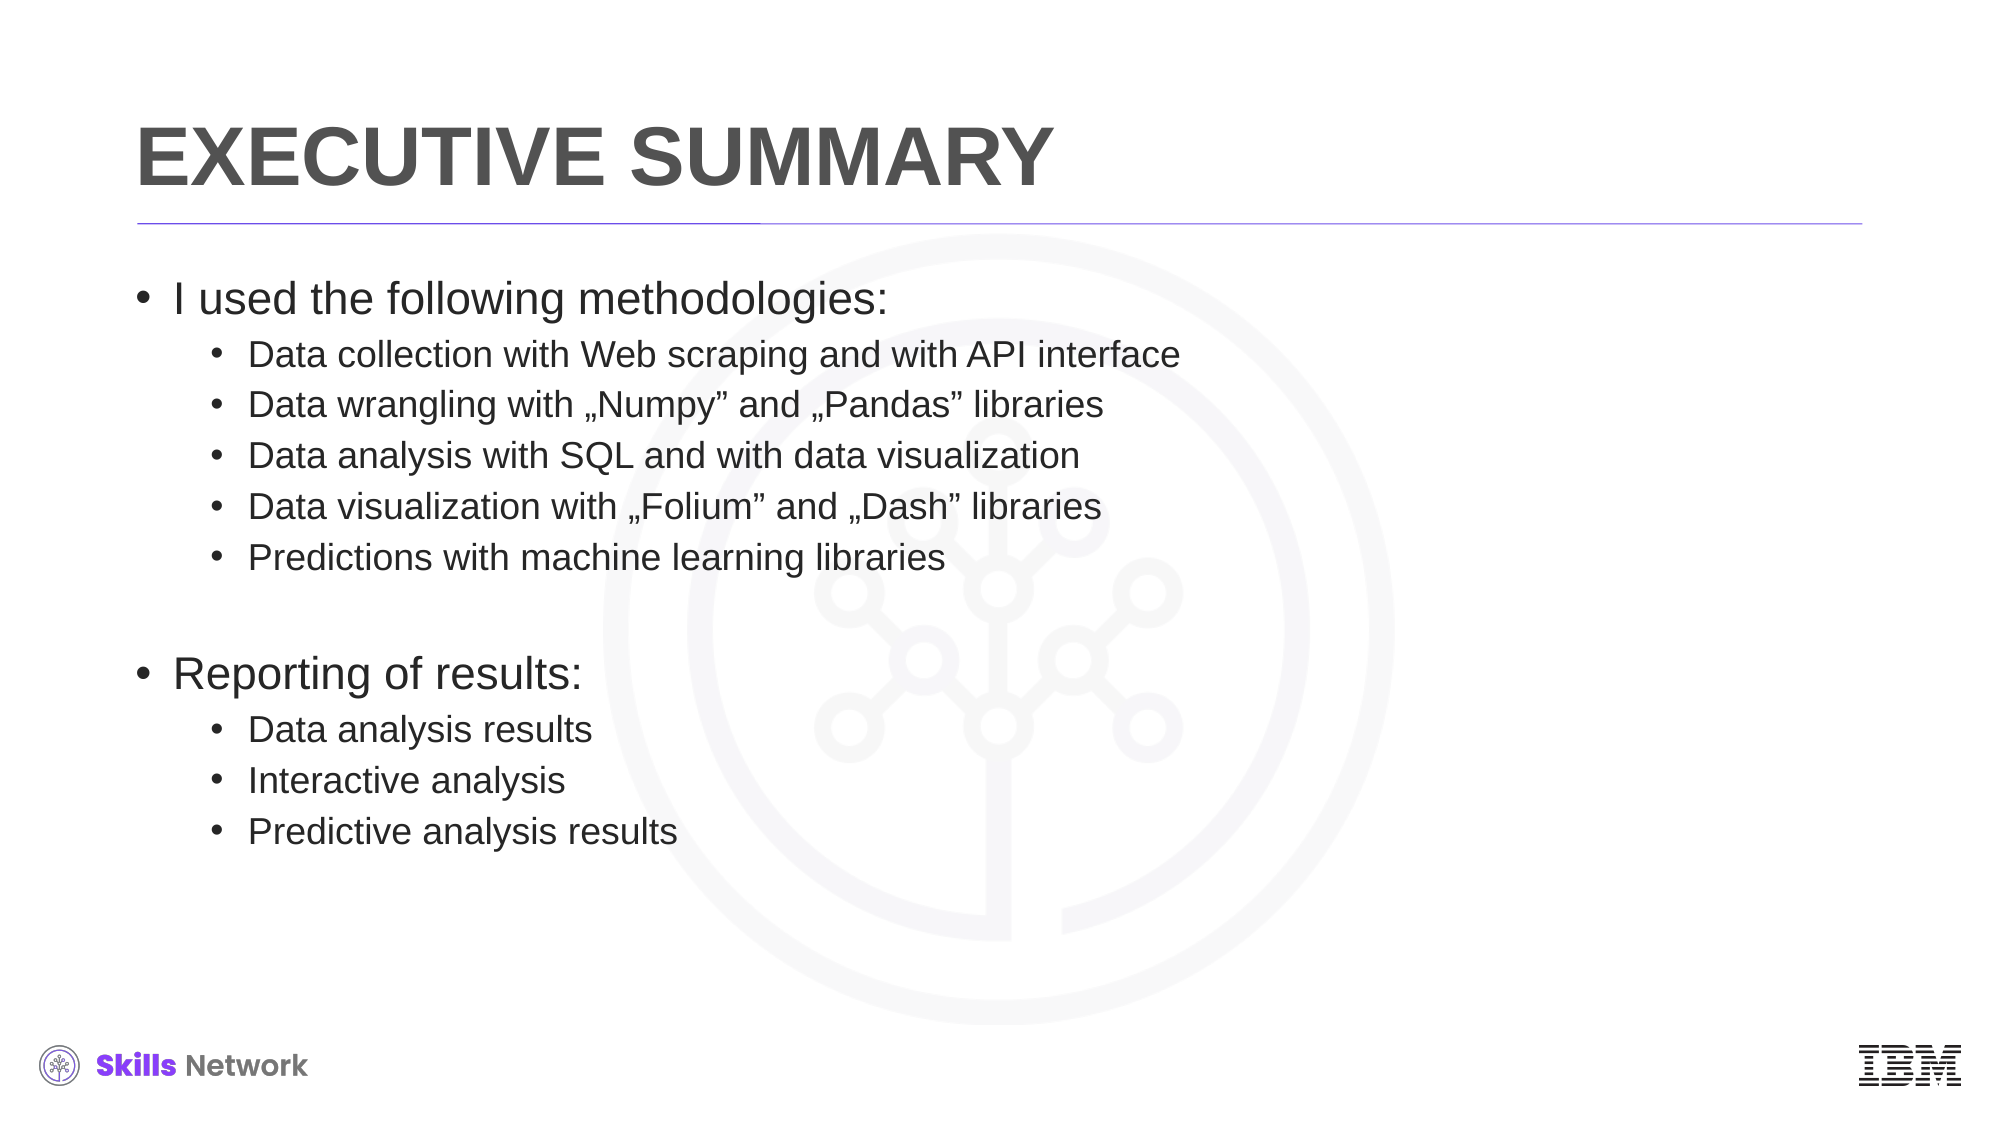

# EXECUTIVE SUMMARY
I used the following methodologies:
Data collection with Web scraping and with API interface
Data wrangling with „Numpy” and „Pandas” libraries
Data analysis with SQL and with data visualization
Data visualization with „Folium” and „Dash” libraries
Predictions with machine learning libraries

Reporting of results:
Data analysis results
Interactive analysis
Predictive analysis results